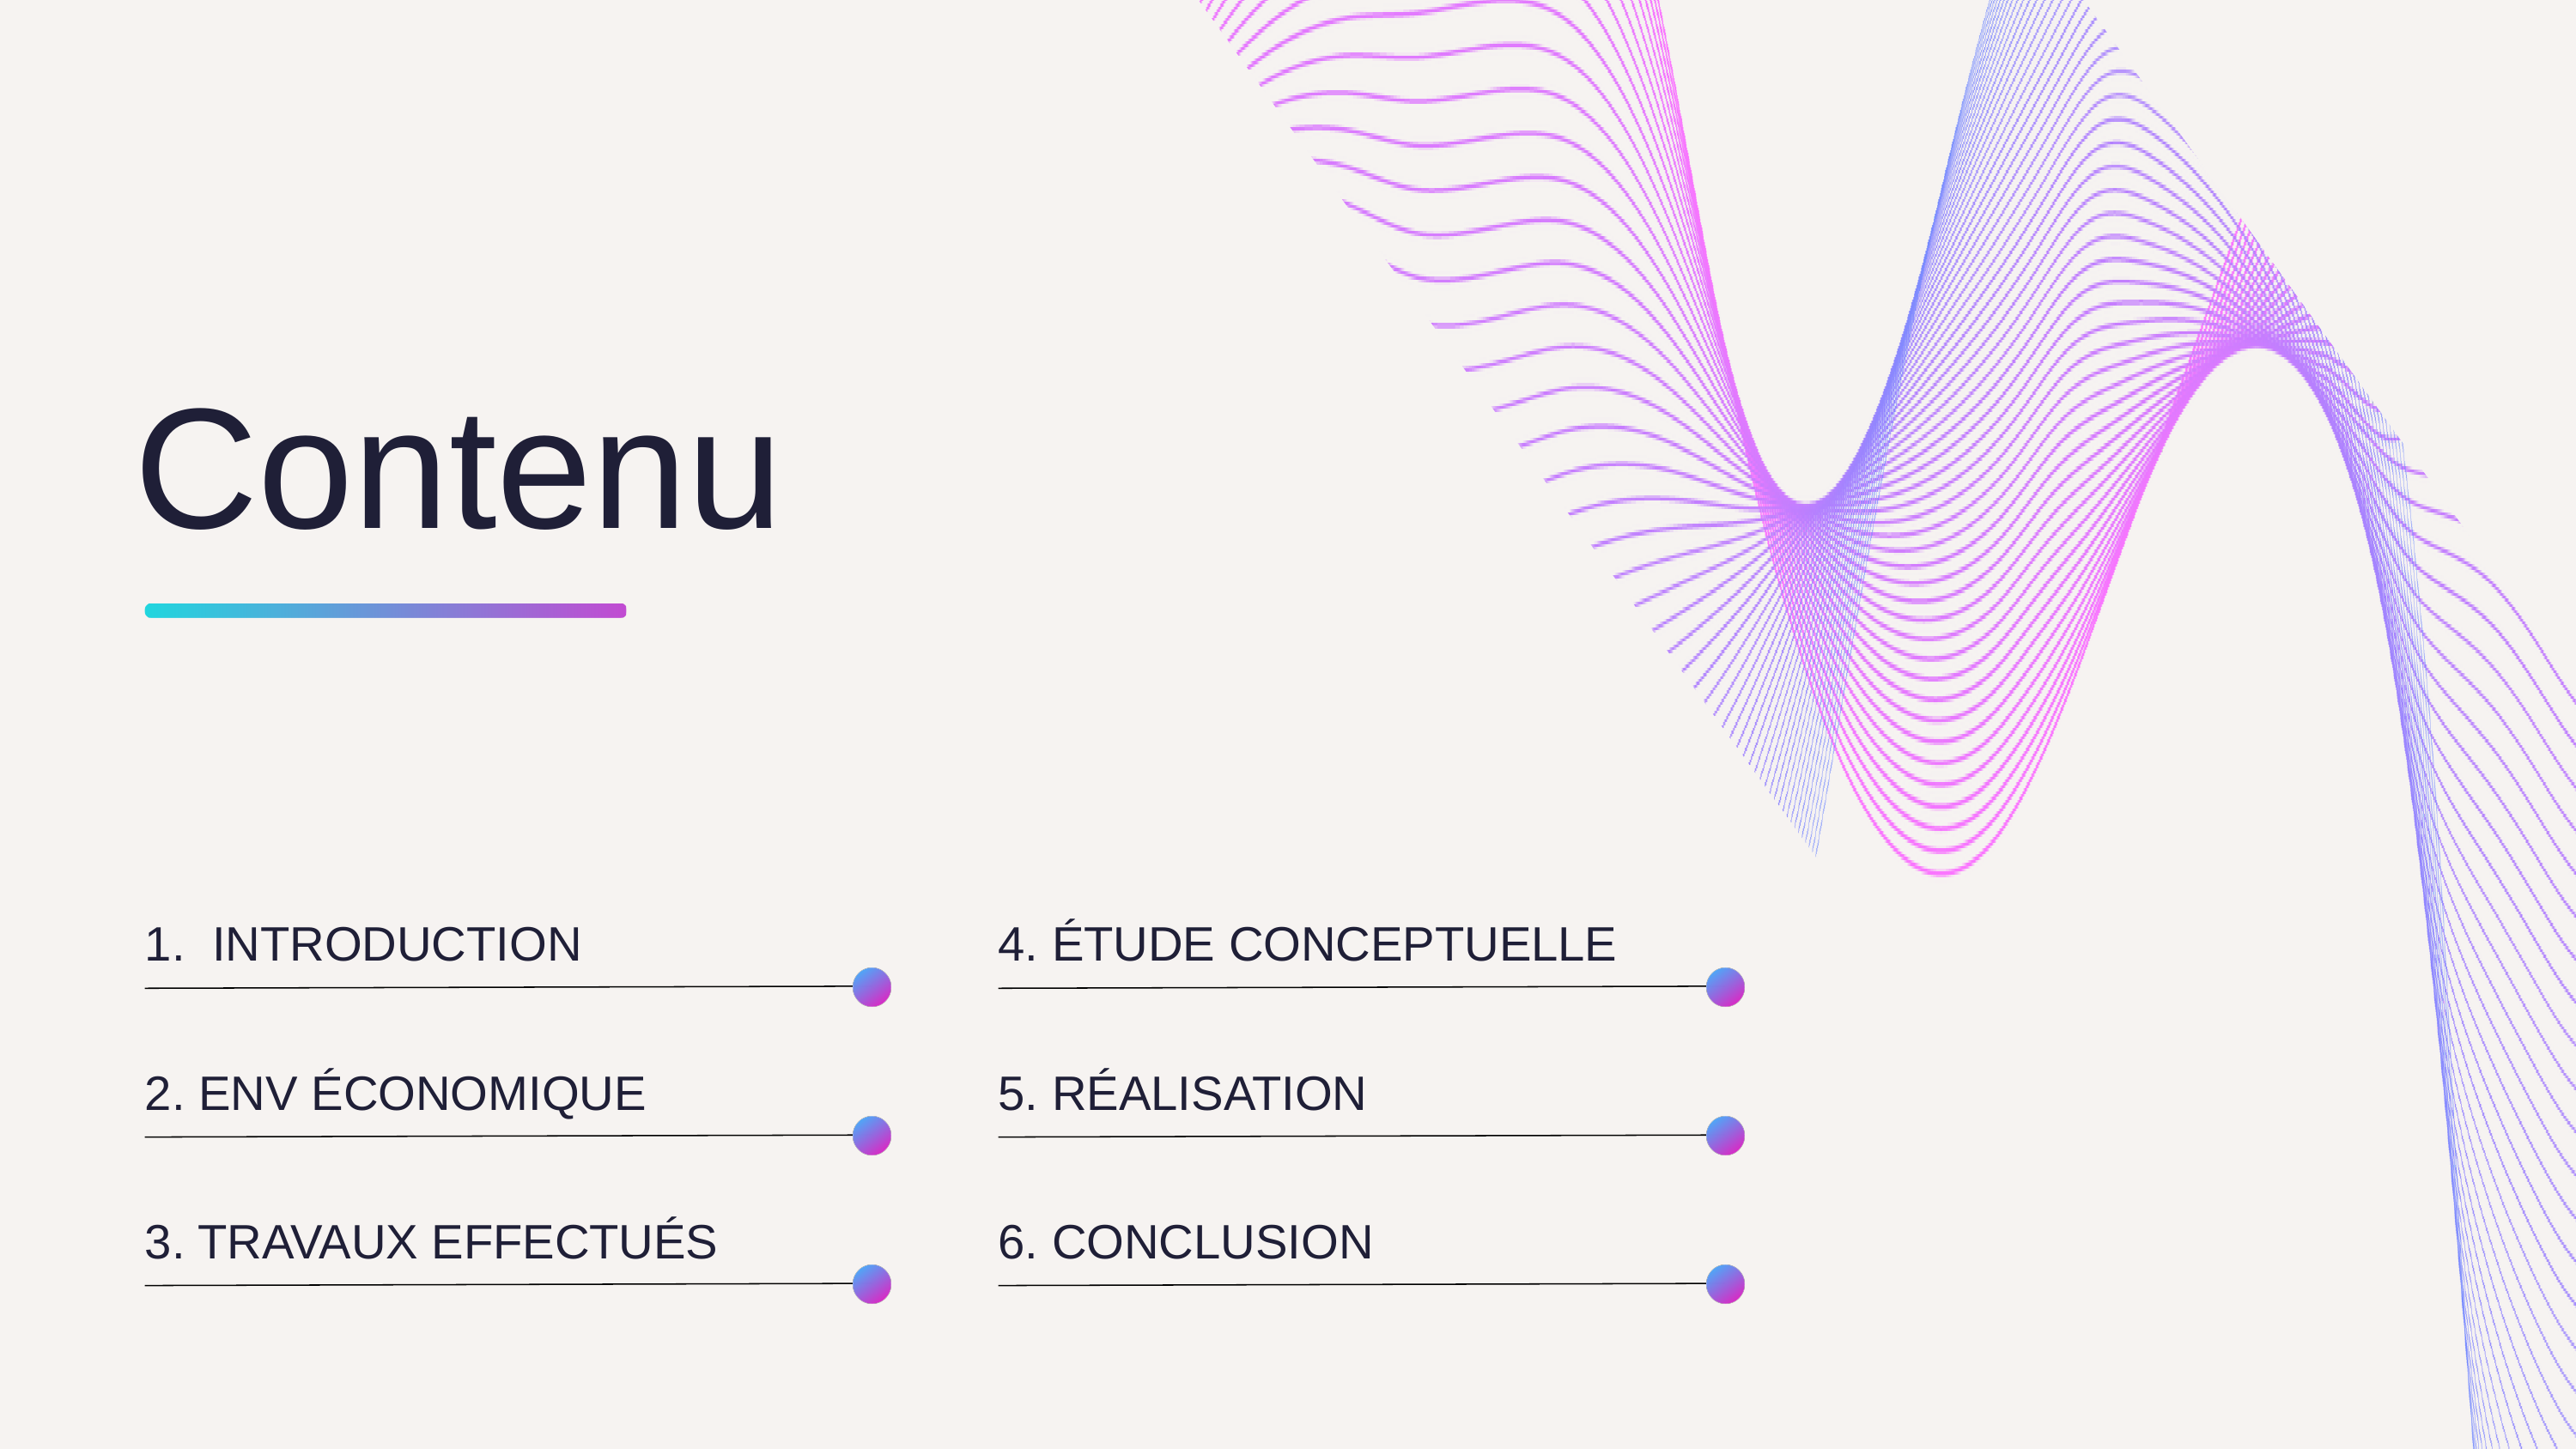

Contenu

1.  INTRODUCTION
4. ÉTUDE CONCEPTUELLE

2. ENV ÉCONOMIQUE
5. RÉALISATION

3. TRAVAUX EFFECTUÉS
6. CONCLUSION